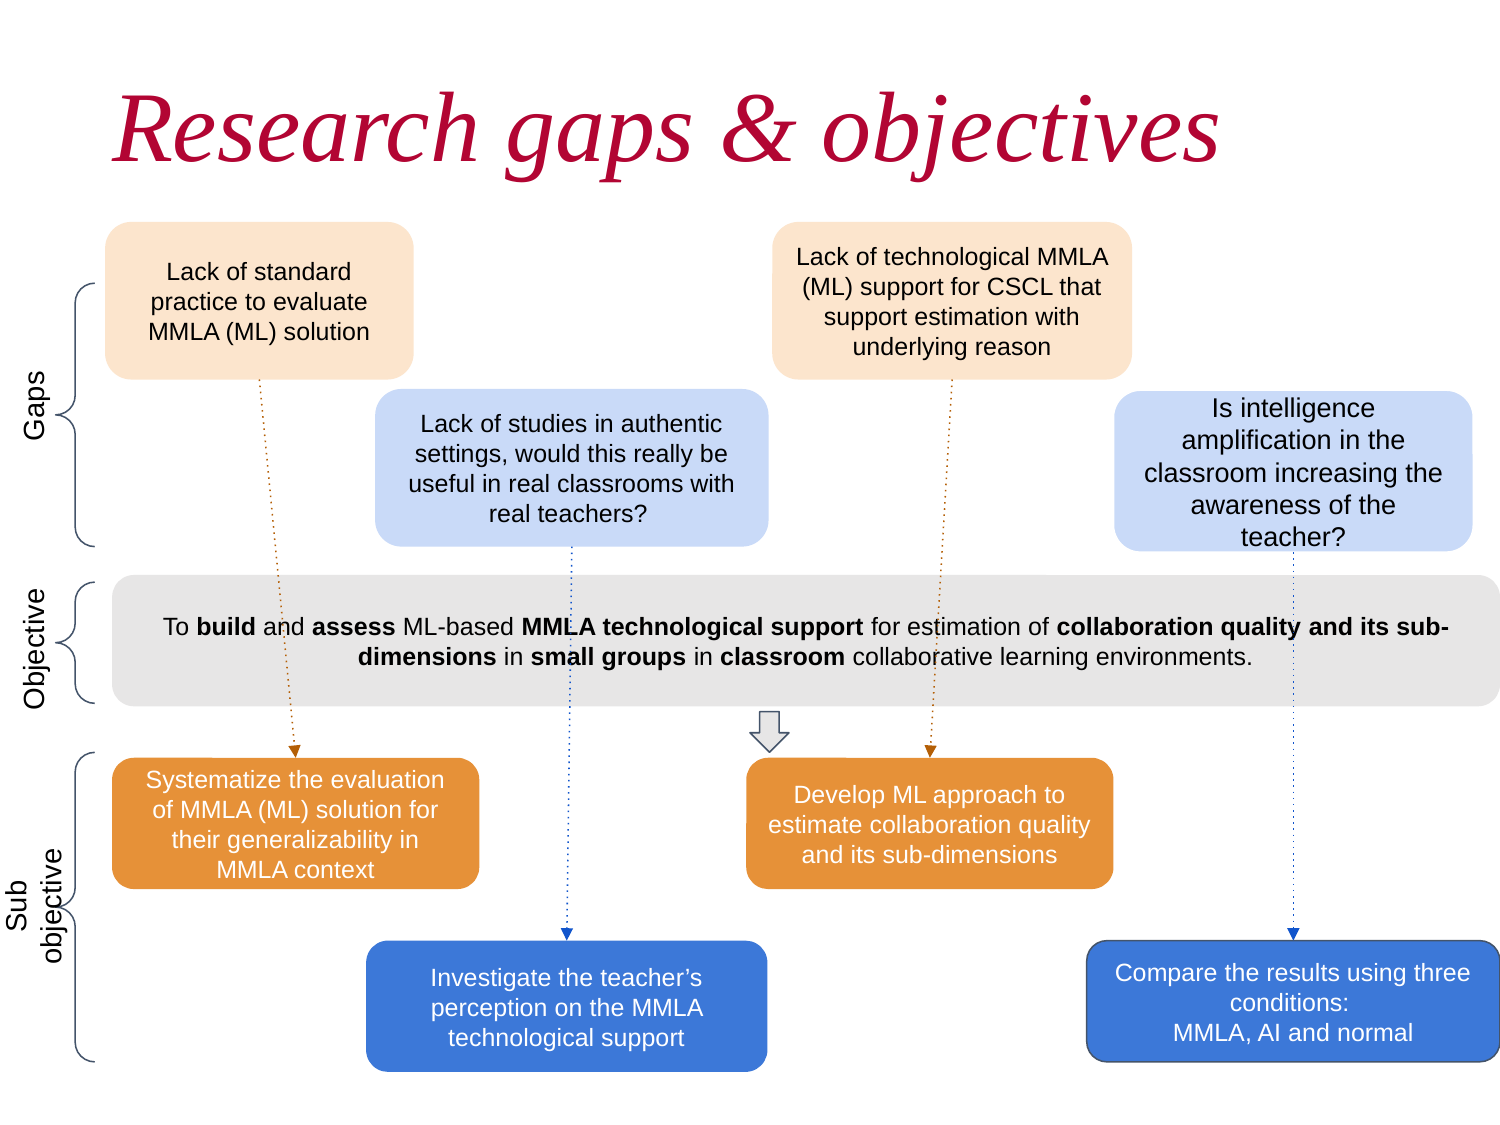

is intelligence amplification in the classroom increasing the awareness of the teacher?
# Research gaps & objectives
Lack of standard practice to evaluate MMLA (ML) solution
Lack of technological MMLA (ML) support for CSCL that support estimation with underlying reason

Gaps
Lack of studies in authentic settings, would this really be useful in real classrooms with real teachers?
Is intelligence amplification in the classroom increasing the awareness of the teacher?
To build and assess ML-based MMLA technological support for estimation of collaboration quality and its sub-dimensions in small groups in classroom collaborative learning environments.

Objective

Systematize the evaluation of MMLA (ML) solution for their generalizability in MMLA context
Develop ML approach to estimate collaboration quality and its sub-dimensions
Sub objective
Investigate the teacher’s perception on the MMLA technological support
Compare the results using three conditions:
MMLA, AI and normal